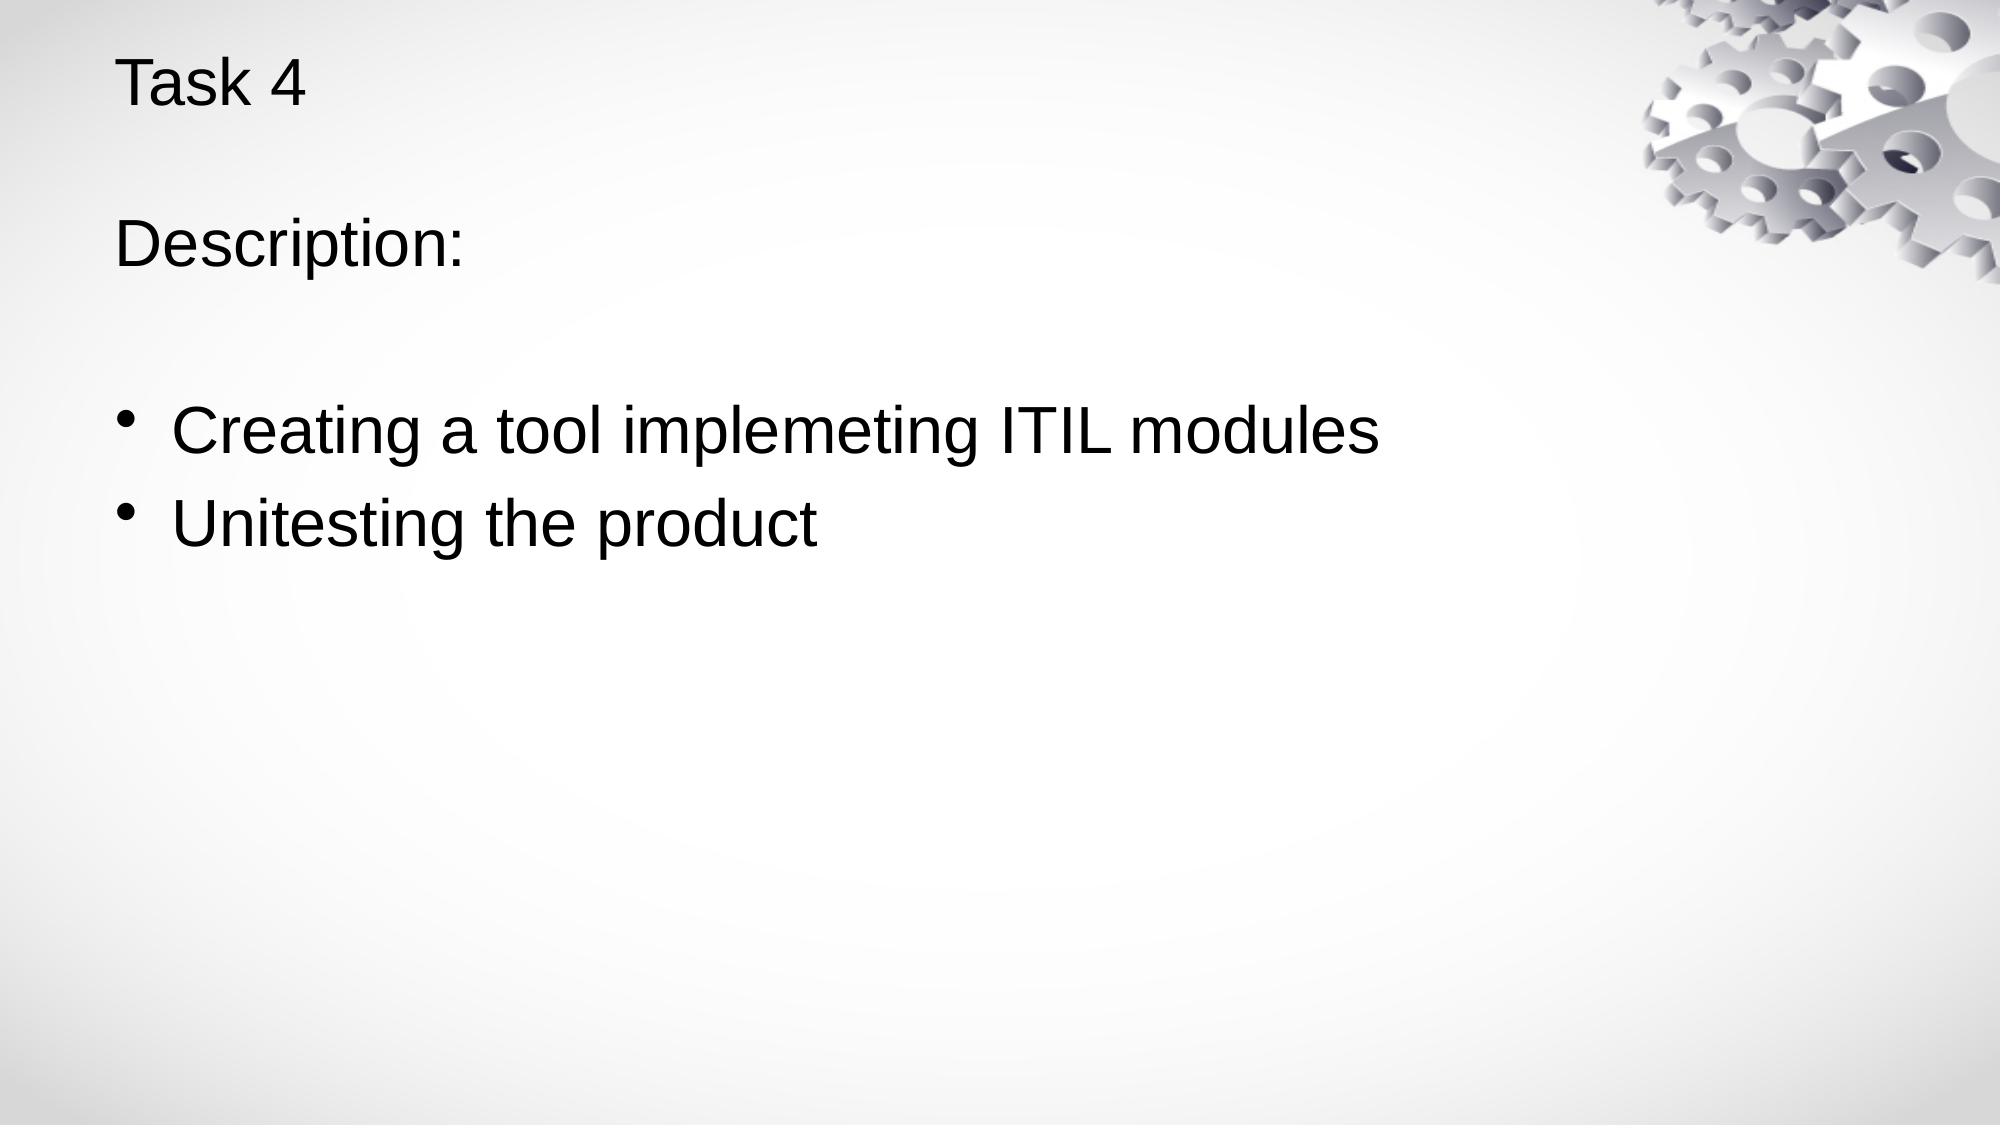

# Task 4
Description:

Creating a tool implemeting ITIL modules
Unitesting the product